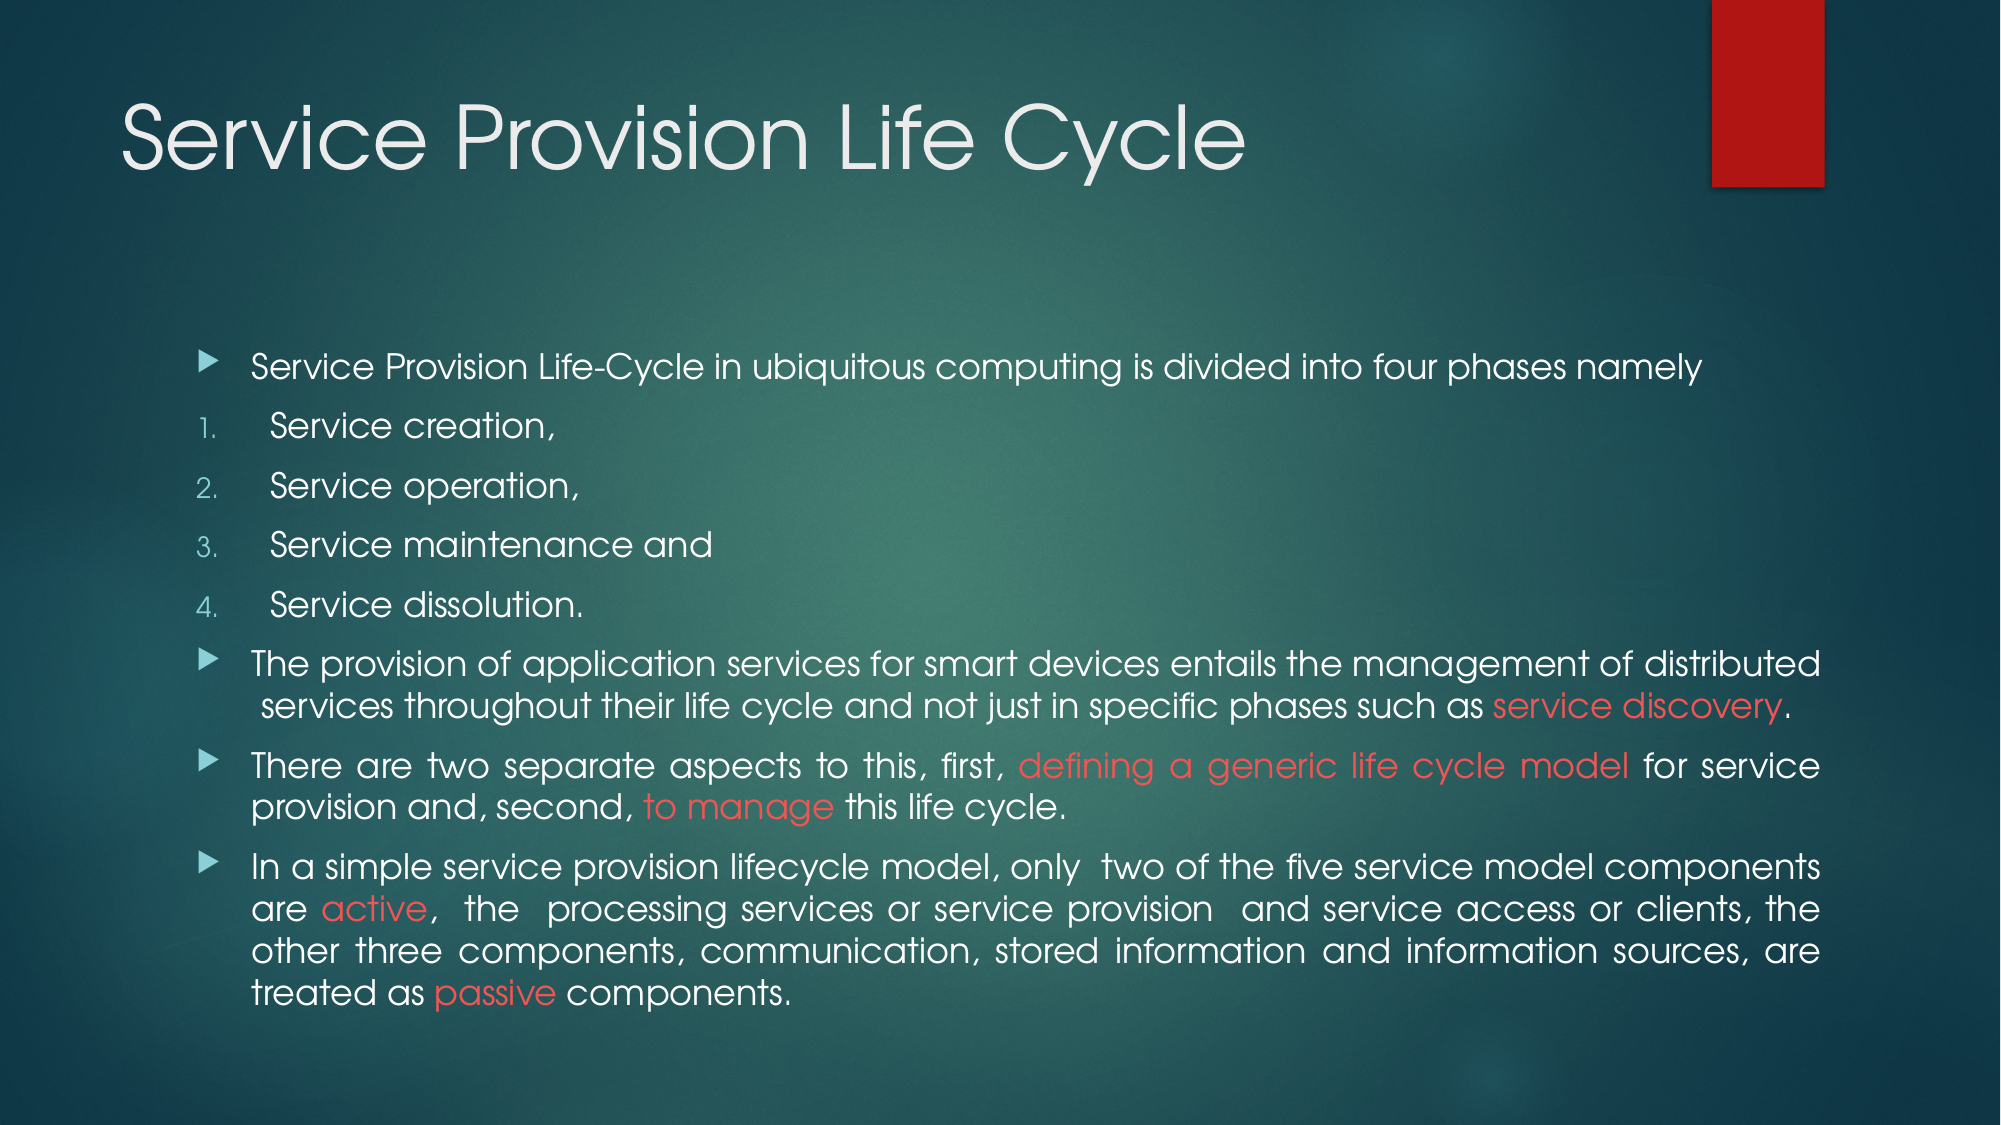

# Service Provision Life Cycle
Service Provision Life-Cycle in ubiquitous computing is divided into four phases namely
Service creation,
Service operation,
Service maintenance and
Service dissolution.
The provision of application services for smart devices entails the management of distributed  services throughout their life cycle and not just in specific phases such as service discovery.
There are two separate aspects to this, first, defining a generic life cycle model for service provision and, second, to manage this life cycle.
In a simple service provision lifecycle model, only  two of the five service model components are active,  the  processing services or service provision  and service access or clients, the other three components, communication, stored information and information sources, are treated as passive components.